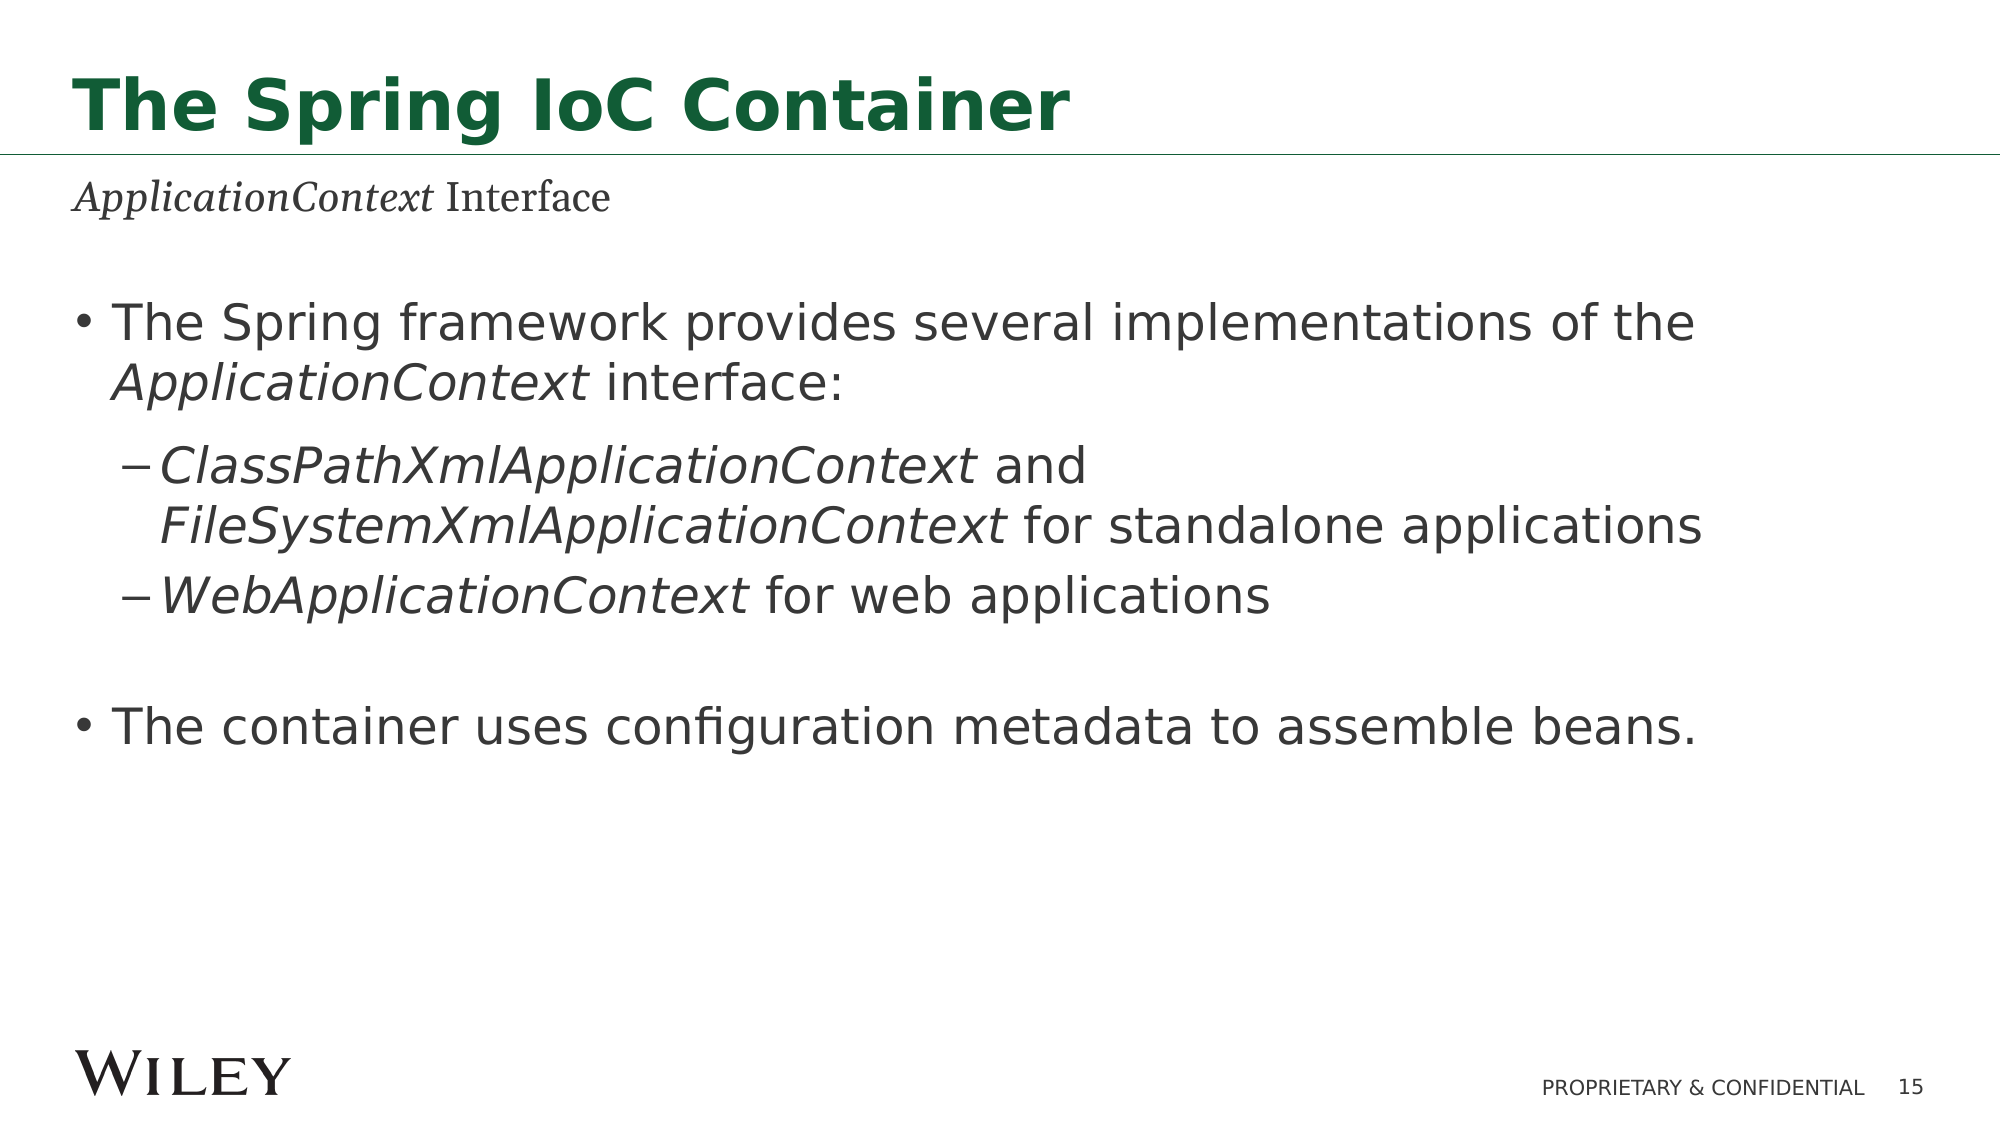

# The Spring IoC Container
ApplicationContext Interface
The Spring framework provides several implementations of the ApplicationContext interface:
ClassPathXmlApplicationContext and FileSystemXmlApplicationContext for standalone applications
WebApplicationContext for web applications

The container uses configuration metadata to assemble beans.
15
PROPRIETARY & CONFIDENTIAL